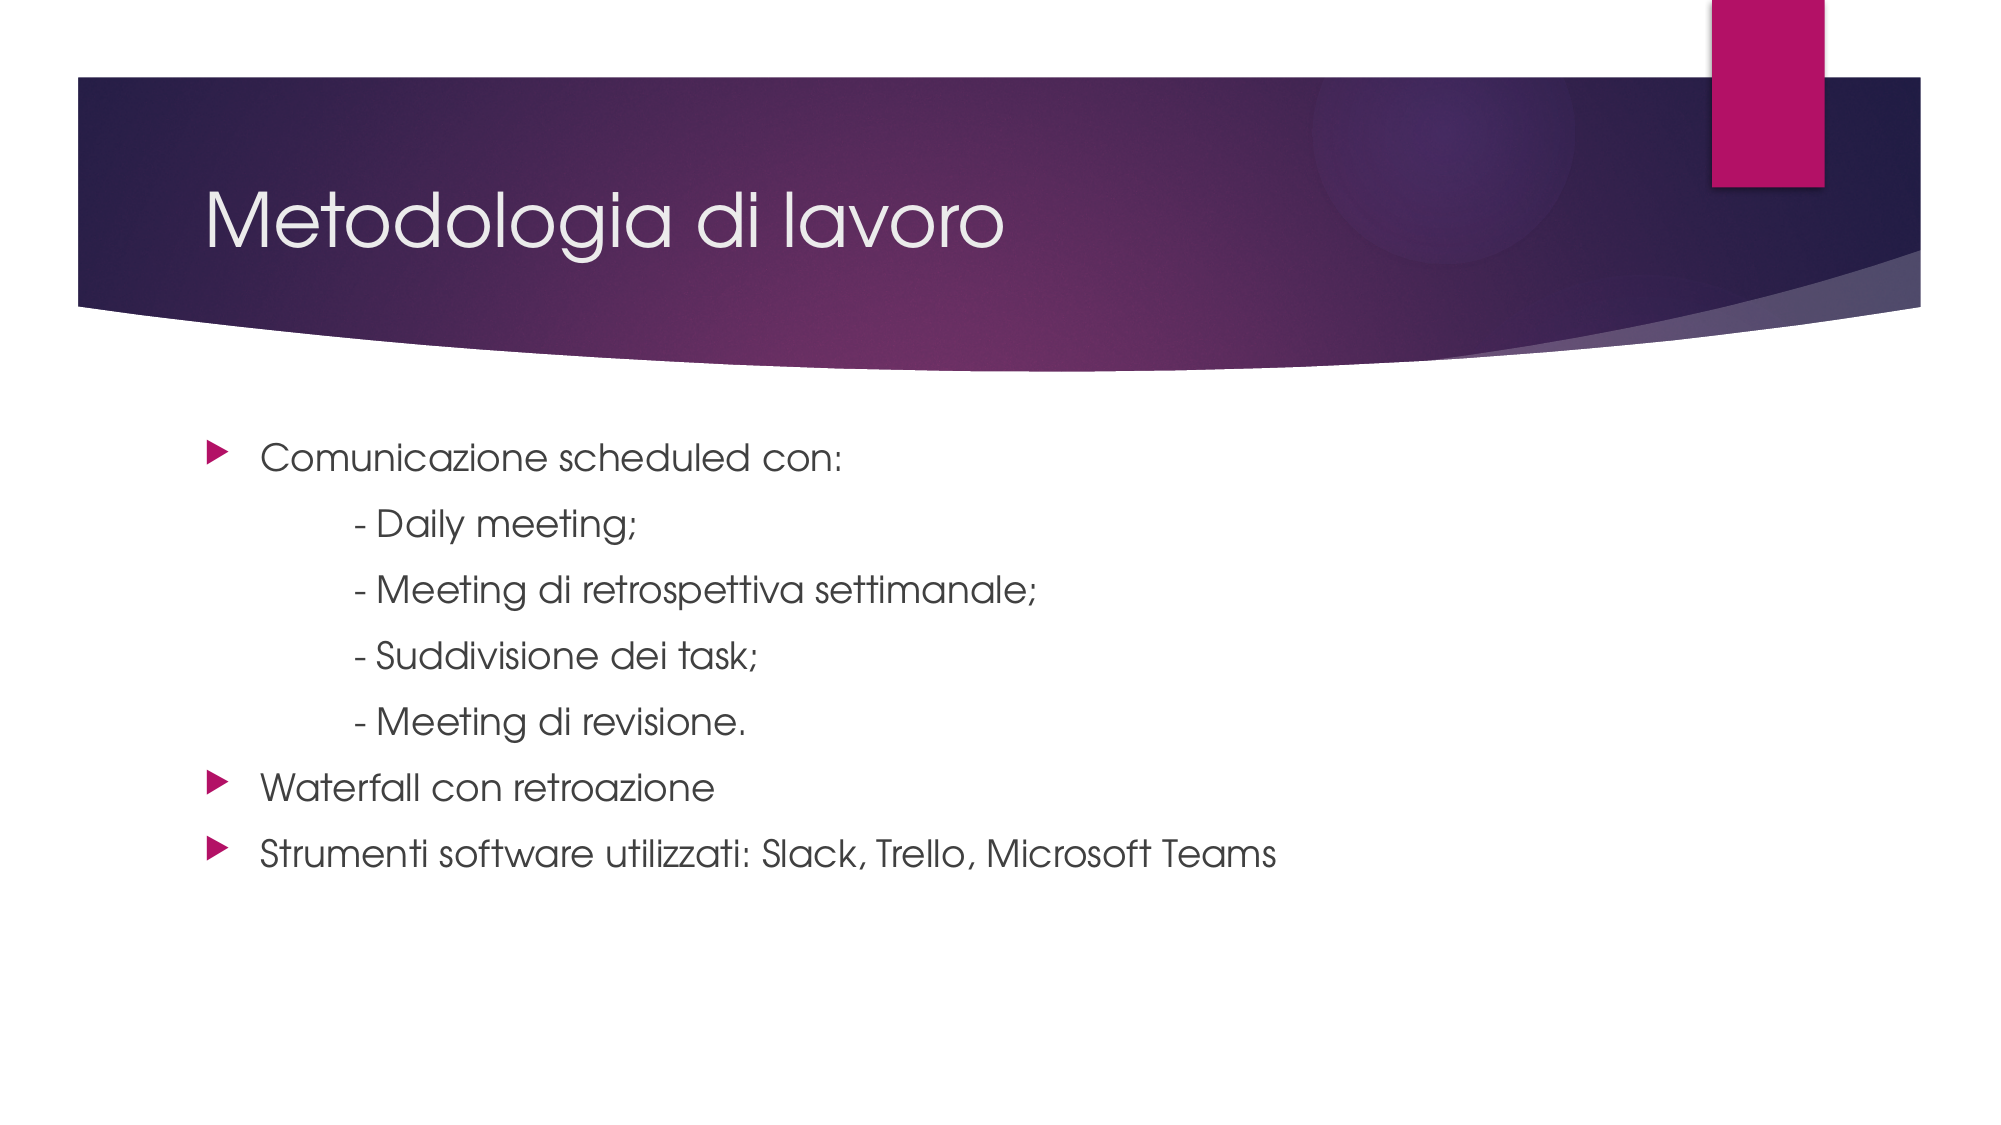

# Metodologia di lavoro
Comunicazione scheduled con:
	- Daily meeting;
	- Meeting di retrospettiva settimanale;
	- Suddivisione dei task;
	- Meeting di revisione.
Waterfall con retroazione
Strumenti software utilizzati: Slack, Trello, Microsoft Teams